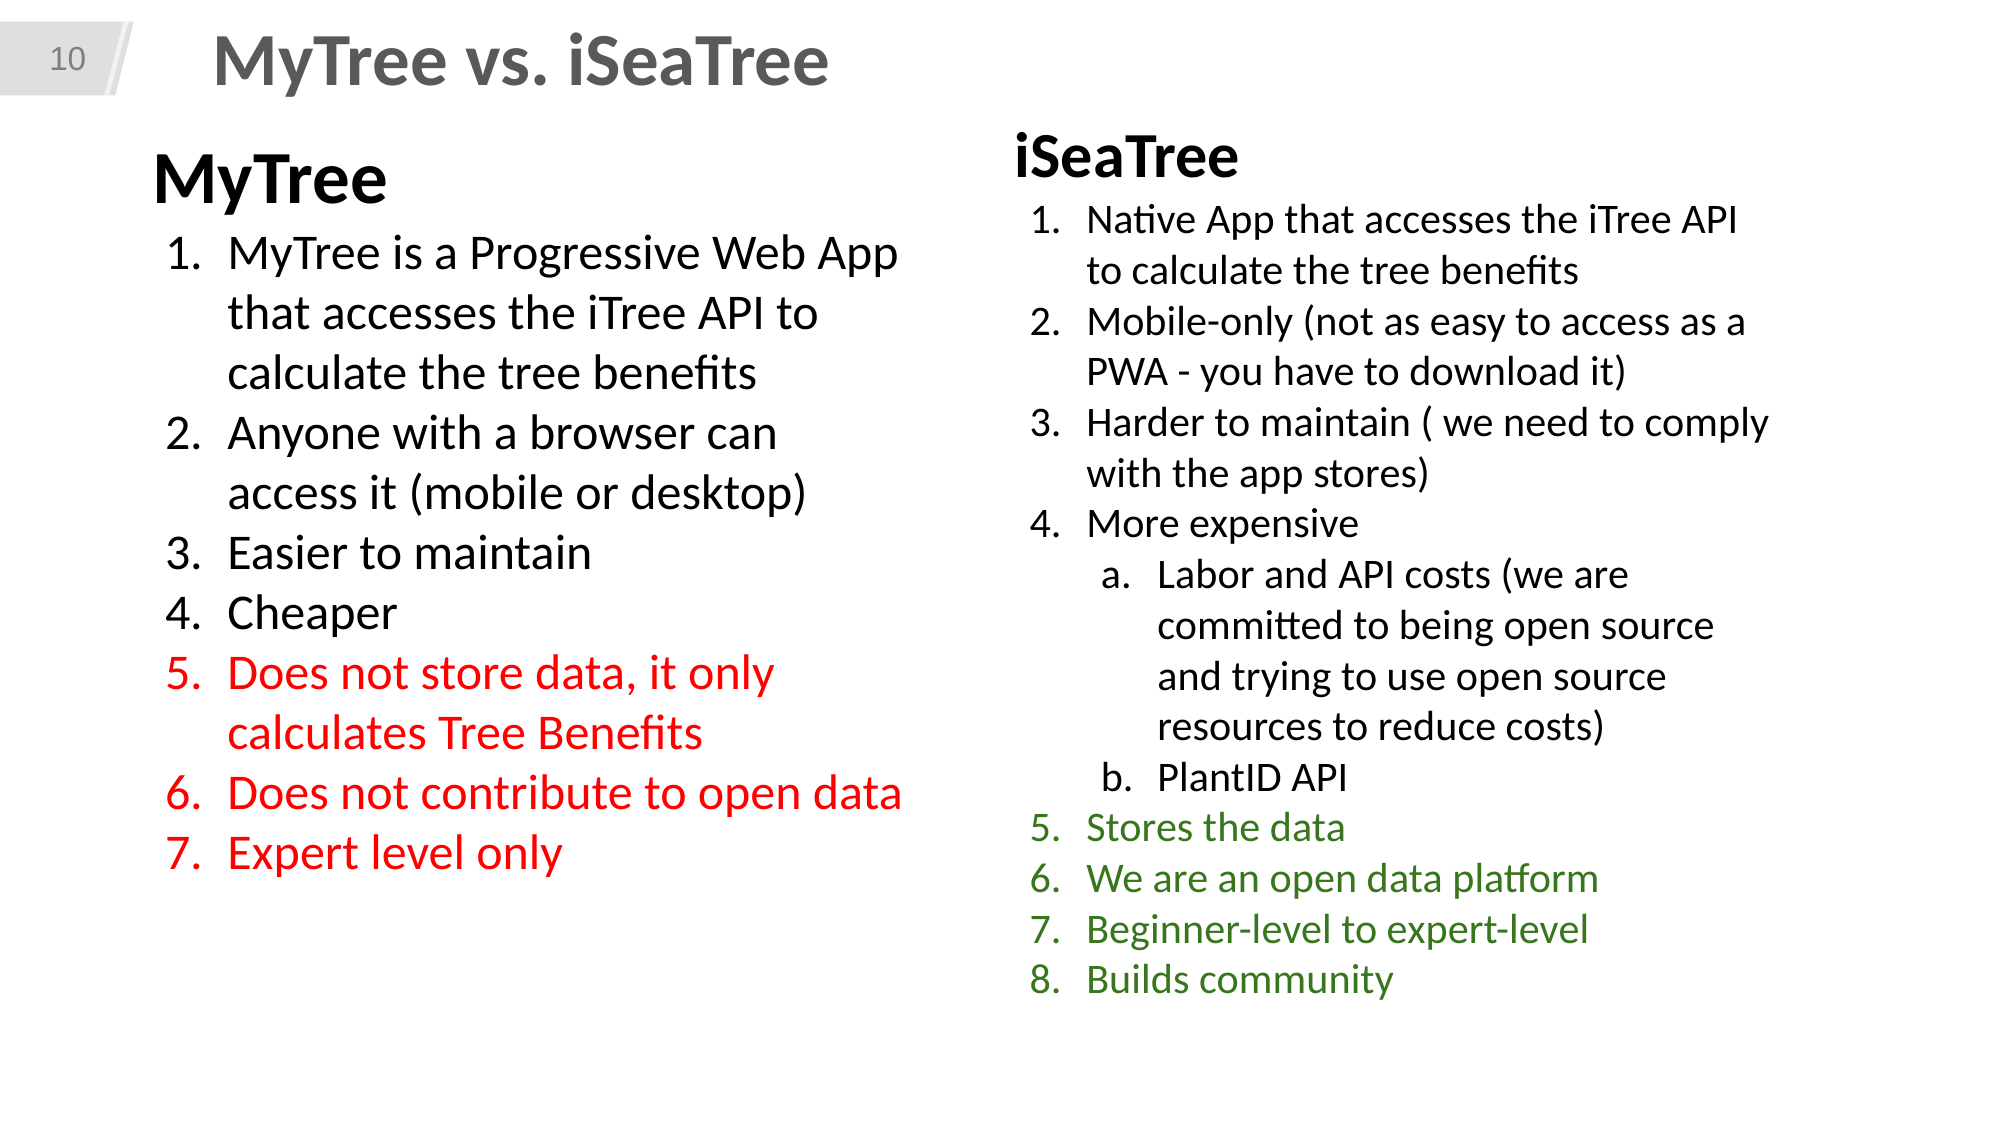

# MyTree vs. iSeaTree
10
iSeaTree
Native App that accesses the iTree API  to calculate the tree benefits
Mobile-only (not as easy to access as a PWA - you have to download it)
Harder to maintain ( we need to comply with the app stores)
More expensive
Labor and API costs (we are committed to being open source and trying to use open source resources to reduce costs)
PlantID API
Stores the data
We are an open data platform
Beginner-level to expert-level
Builds community
MyTree
MyTree is a Progressive Web App that accesses the iTree API to calculate the tree benefits
Anyone with a browser can access it (mobile or desktop)
Easier to maintain
Cheaper
Does not store data, it only calculates Tree Benefits
Does not contribute to open data
Expert level only